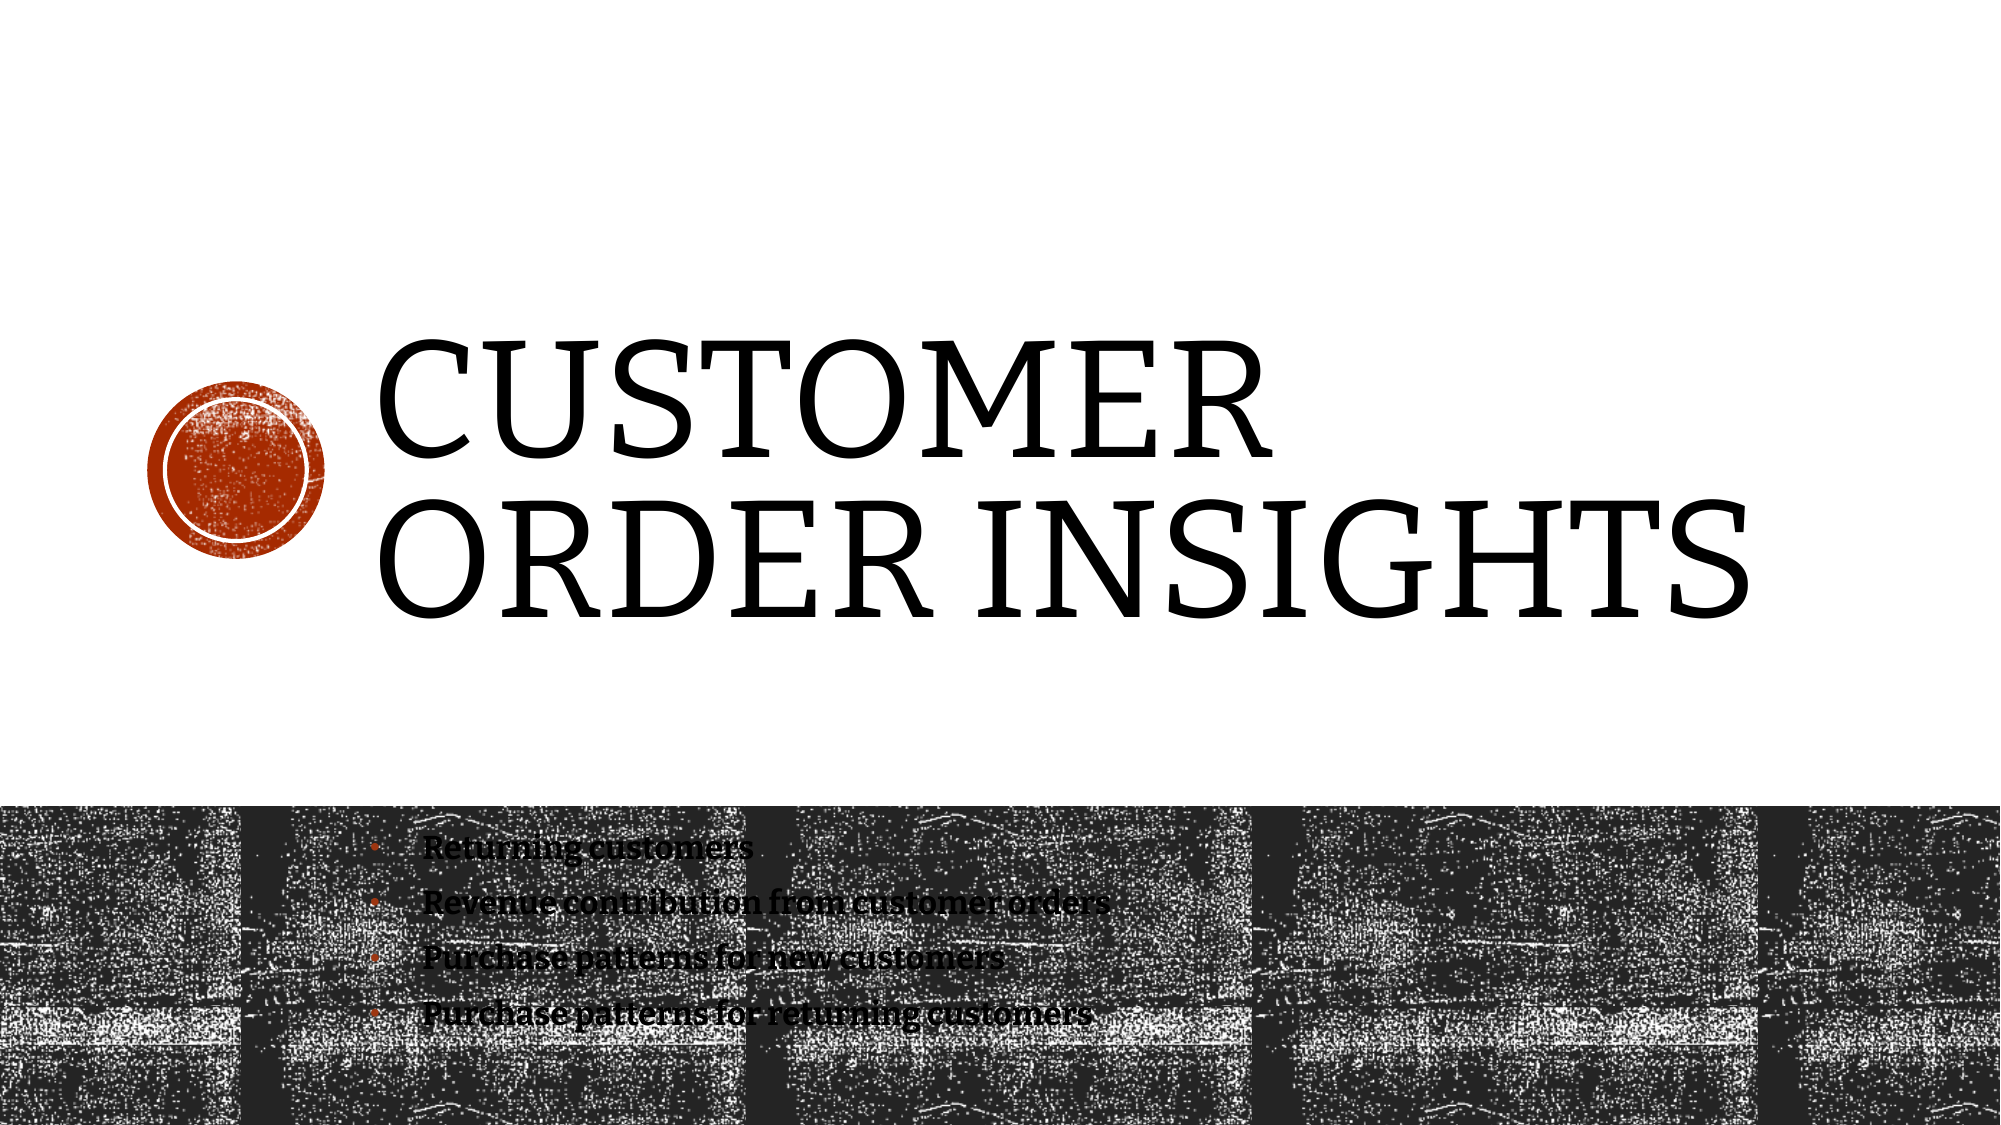

# Customer order Insights
Returning customers
Revenue contribution from customer orders
Purchase patterns for new customers
Purchase patterns for returning customers